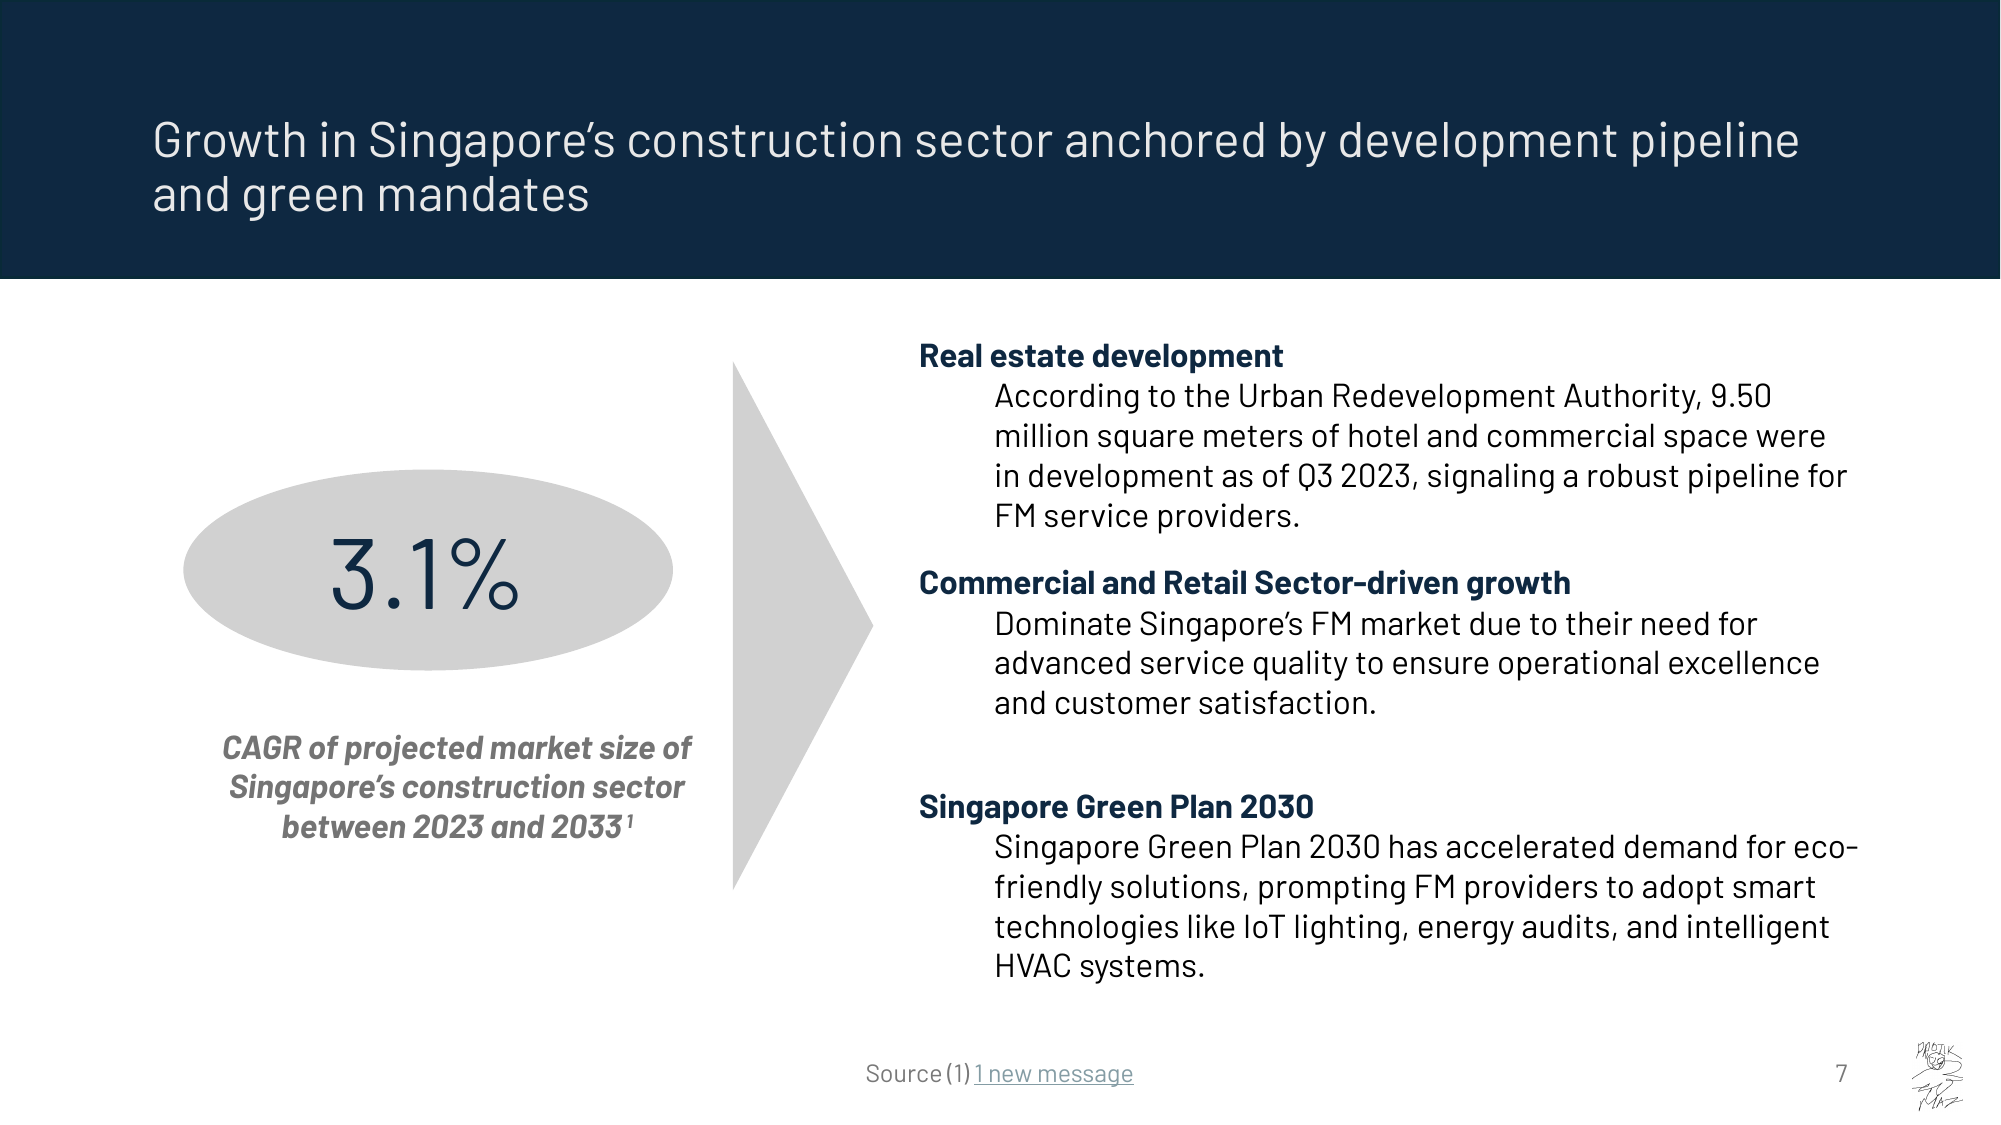

# Growth in Singapore’s construction sector anchored by development pipeline and green mandates

Real estate development
According to the Urban Redevelopment Authority, 9.50 million square meters of hotel and commercial space were in development as of Q3 2023, signaling a robust pipeline for FM service providers.

3.1%
Commercial and Retail Sector-driven growth
Dominate Singapore’s FM market due to their need for advanced service quality to ensure operational excellence and customer satisfaction.

CAGR of projected market size of Singapore’s construction sector between 2023 and 2033 1
Singapore Green Plan 2030
Singapore Green Plan 2030 has accelerated demand for eco-friendly solutions, prompting FM providers to adopt smart technologies like IoT lighting, energy audits, and intelligent HVAC systems.
Source (1) 1 new message
7